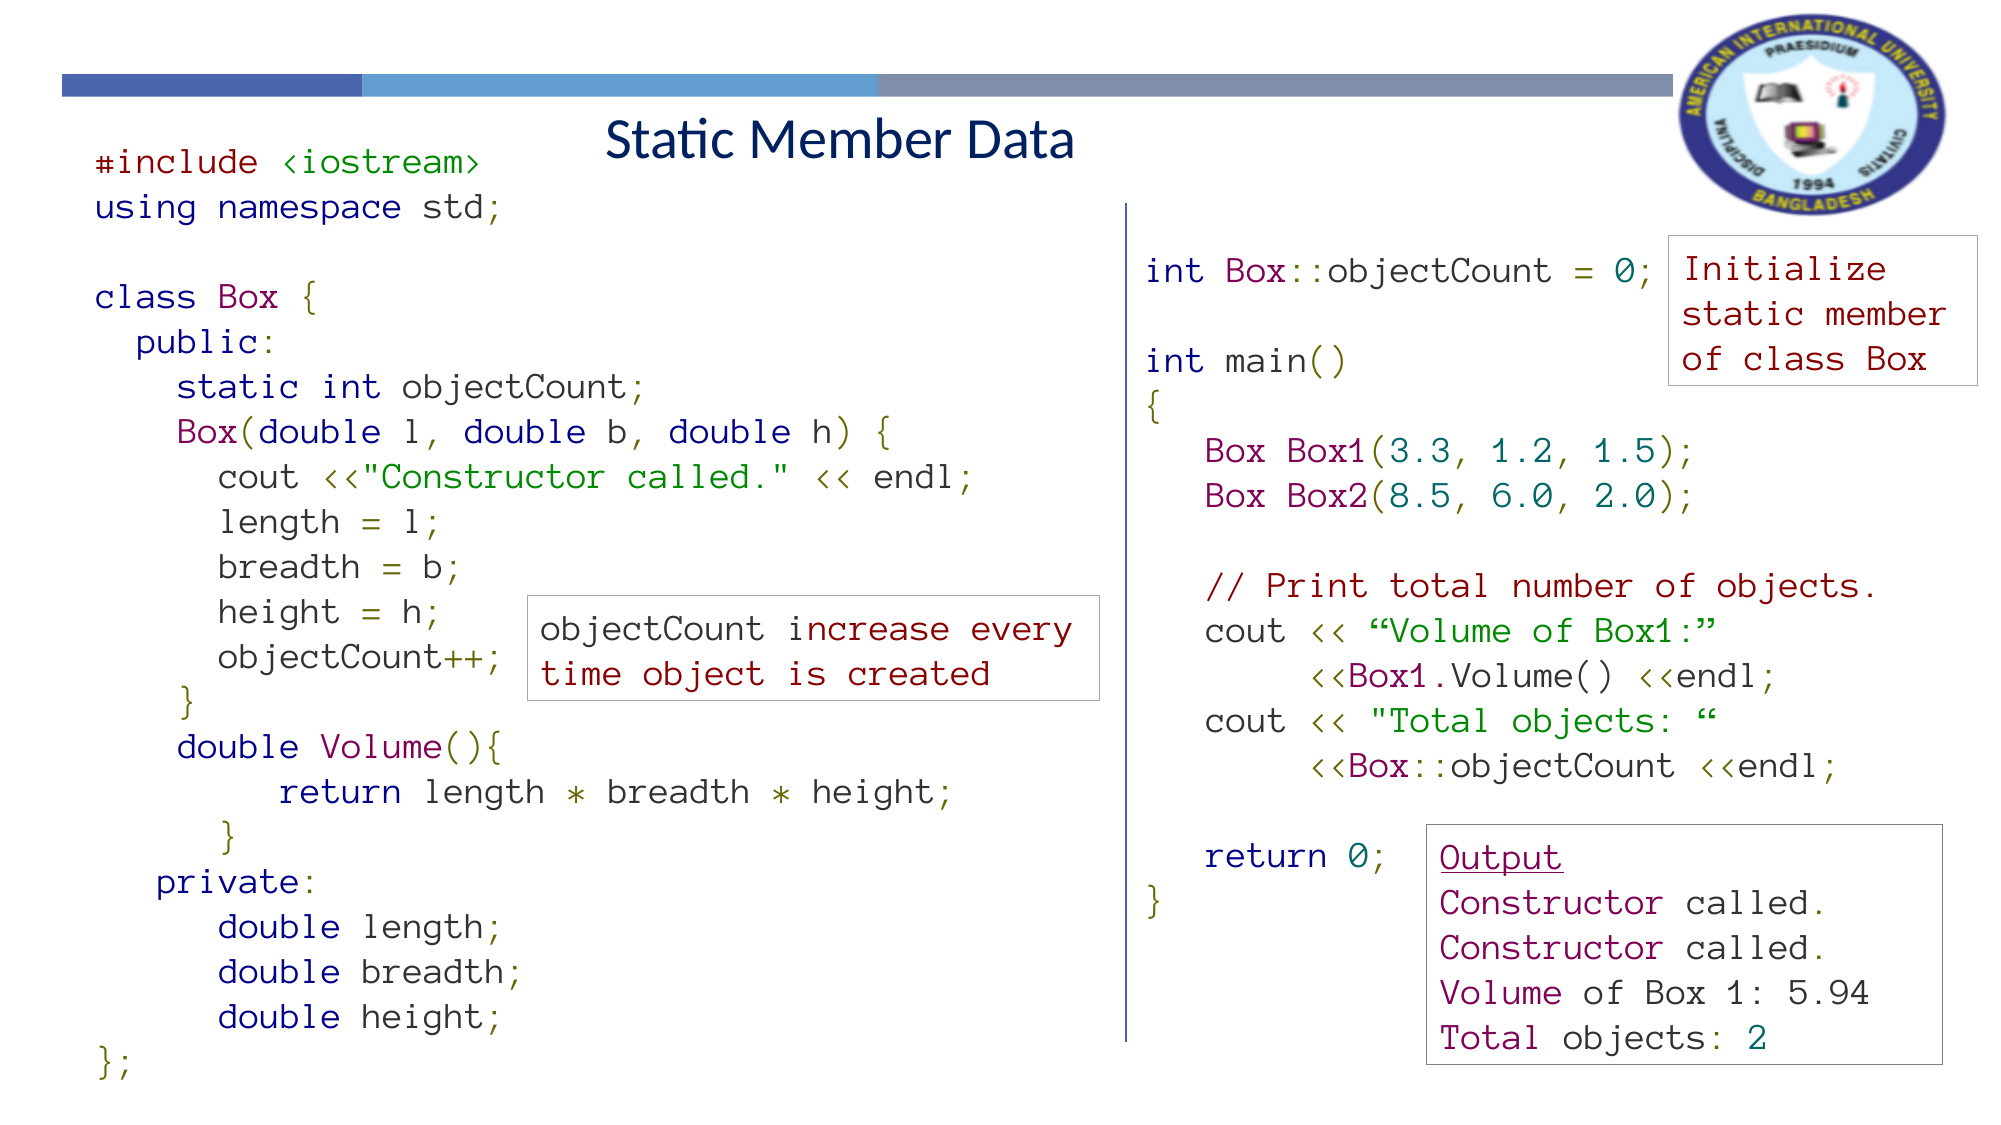

Static Member Data
#include <iostream>
using namespace std;

class Box {
  public:
    static int objectCount;
    Box(double l, double b, double h) {
      cout <<"Constructor called." << endl;
      length = l;
      breadth = b;
      height = h;
      objectCount++;
    }
    double Volume(){
         return length * breadth * height;
      }
   private:
      double length;
      double breadth;
      double height;
};
Initialize static member of class Box
int Box::objectCount = 0;

int main()
{
   Box Box1(3.3, 1.2, 1.5);
   Box Box2(8.5, 6.0, 2.0);

   // Print total number of objects.
   cout << “Volume of Box1:”
        <<Box1.Volume() <<endl;
   cout << "Total objects: “
        <<Box::objectCount <<endl;

   return 0;
}
objectCount increase every time object is created
Output
Constructor called.
Constructor called.
Volume of Box 1: 5.94
Total objects: 2